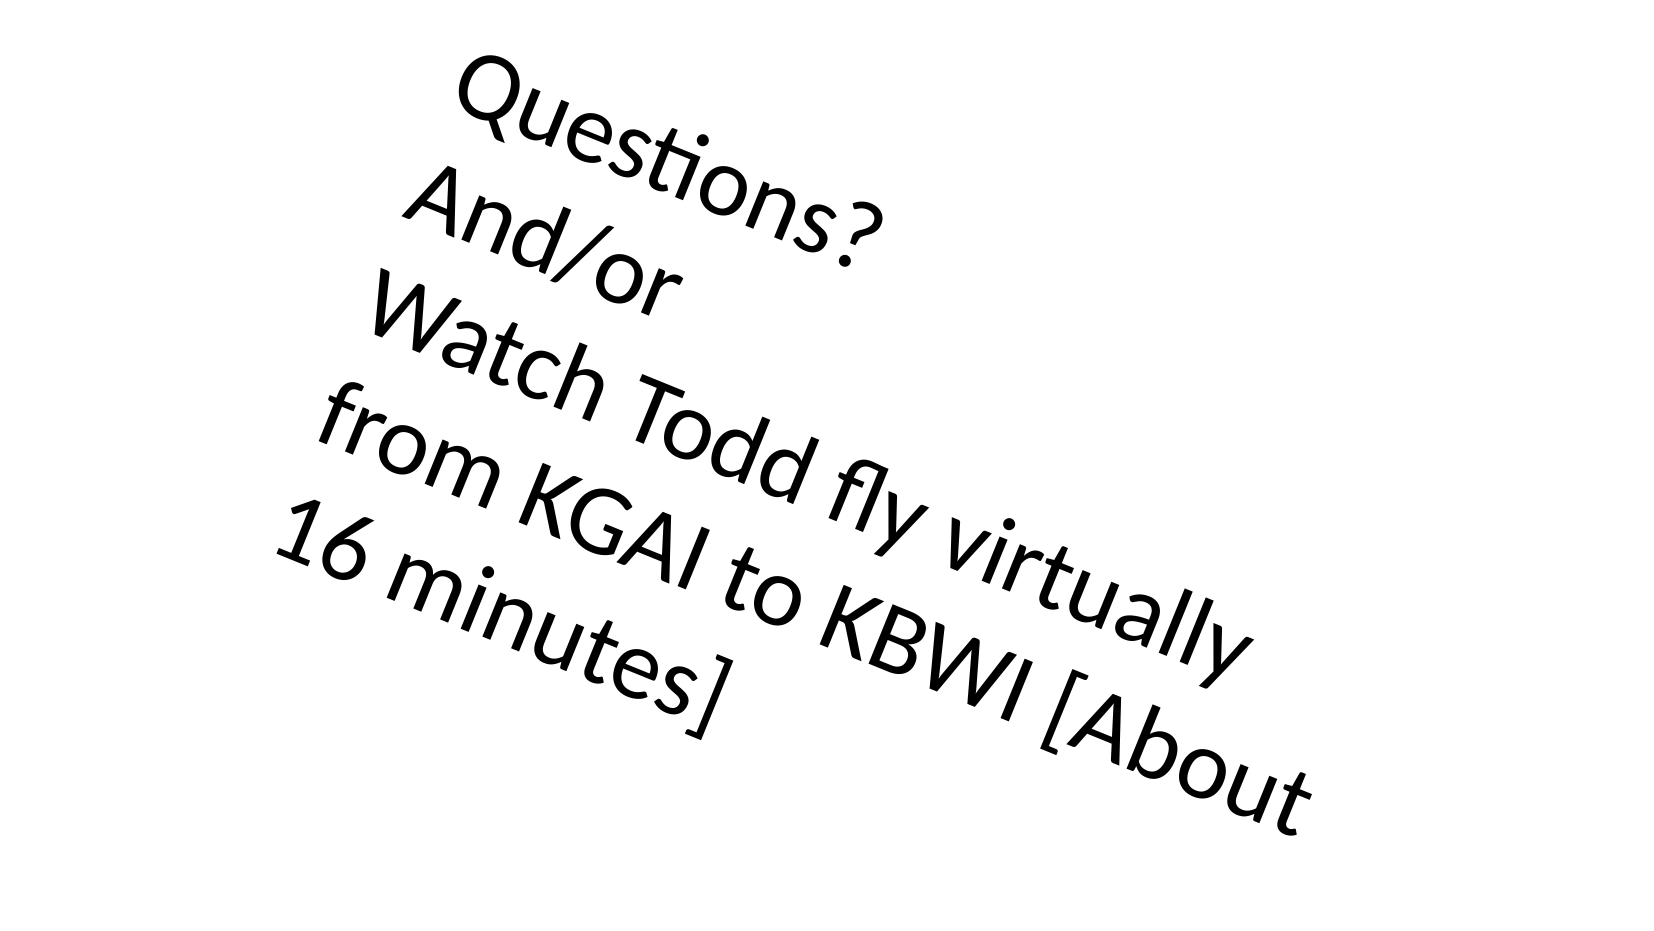

Questions?
And/or
Watch Todd fly virtually from KGAI to KBWI [About 16 minutes]